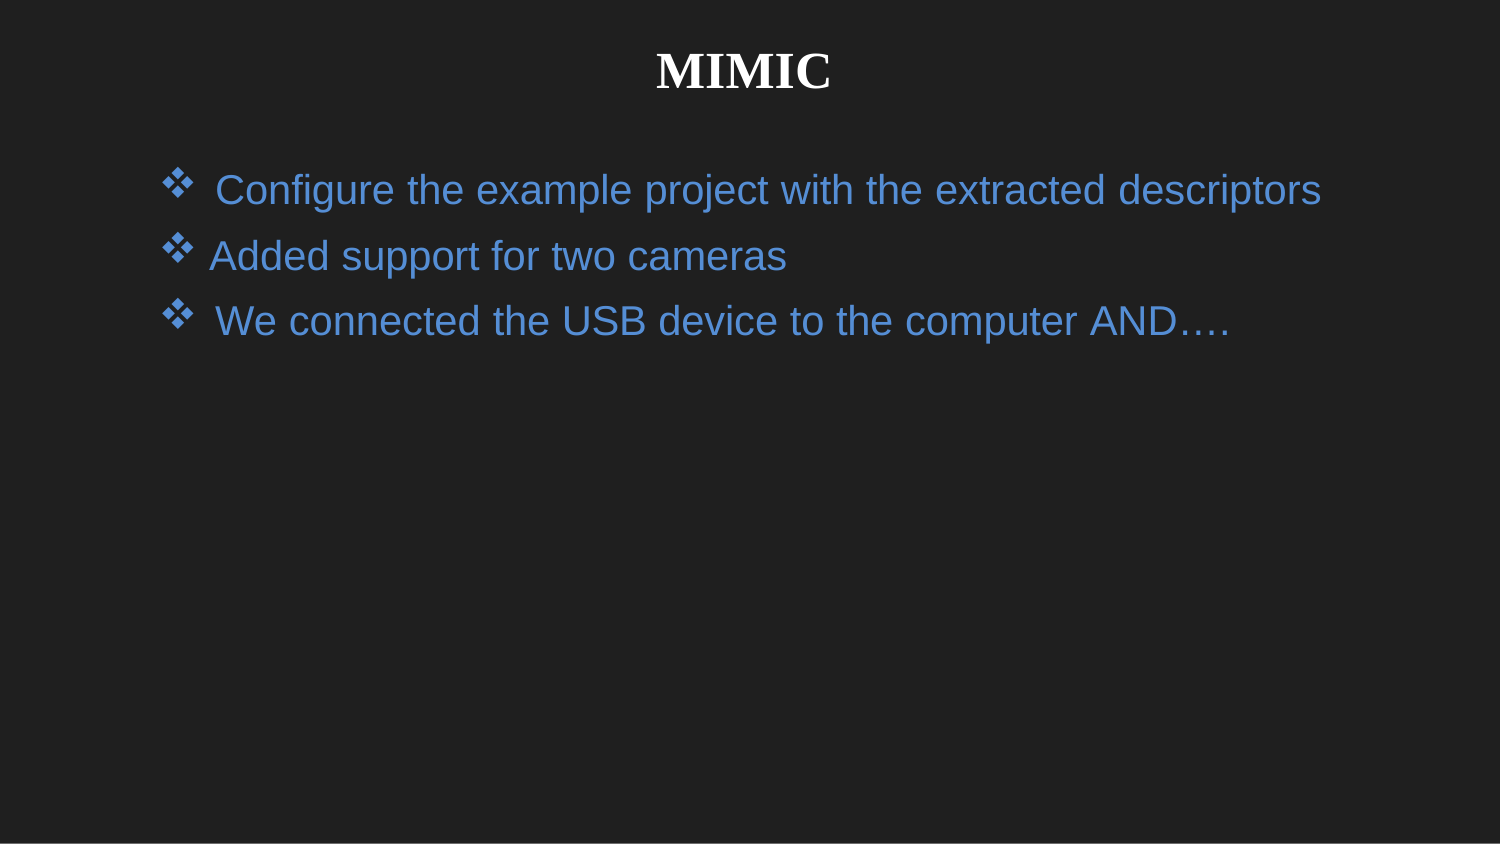

# MIMIC
Configure the example project with the extracted descriptors
Added support for two cameras
We connected the USB device to the computer AND….